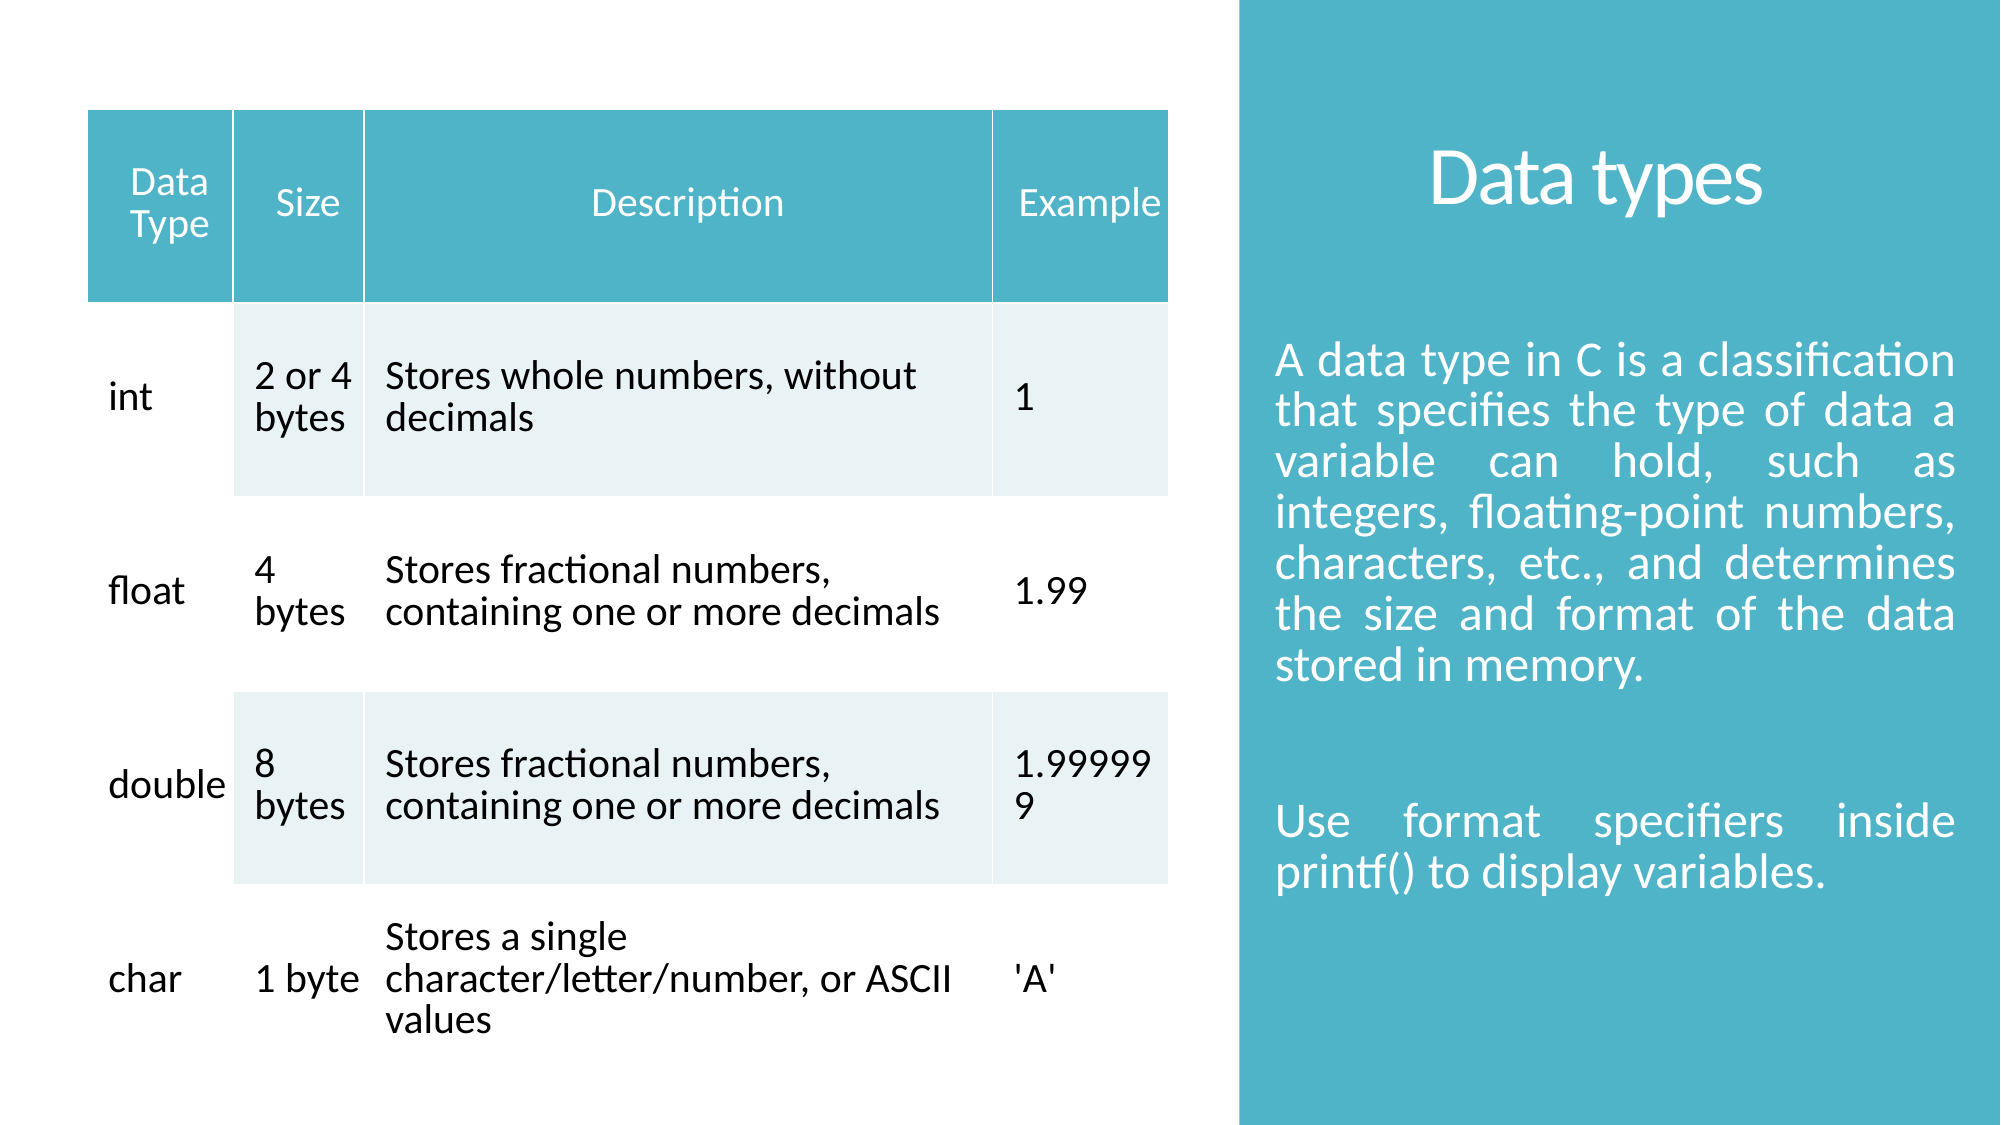

# Data types

| Data Type | Size | Description | Example |
| --- | --- | --- | --- |
| int | 2 or 4 bytes | Stores whole numbers, without decimals | 1 |
| float | 4 bytes | Stores fractional numbers, containing one or more decimals | 1.99 |
| double | 8 bytes | Stores fractional numbers, containing one or more decimals | 1.999999 |
| char | 1 byte | Stores a single character/letter/number, or ASCII values | 'A' |
A data type in C is a classification that specifies the type of data a variable can hold, such as integers, floating-point numbers, characters, etc., and determines the size and format of the data stored in memory.

Use format specifiers inside printf() to display variables.